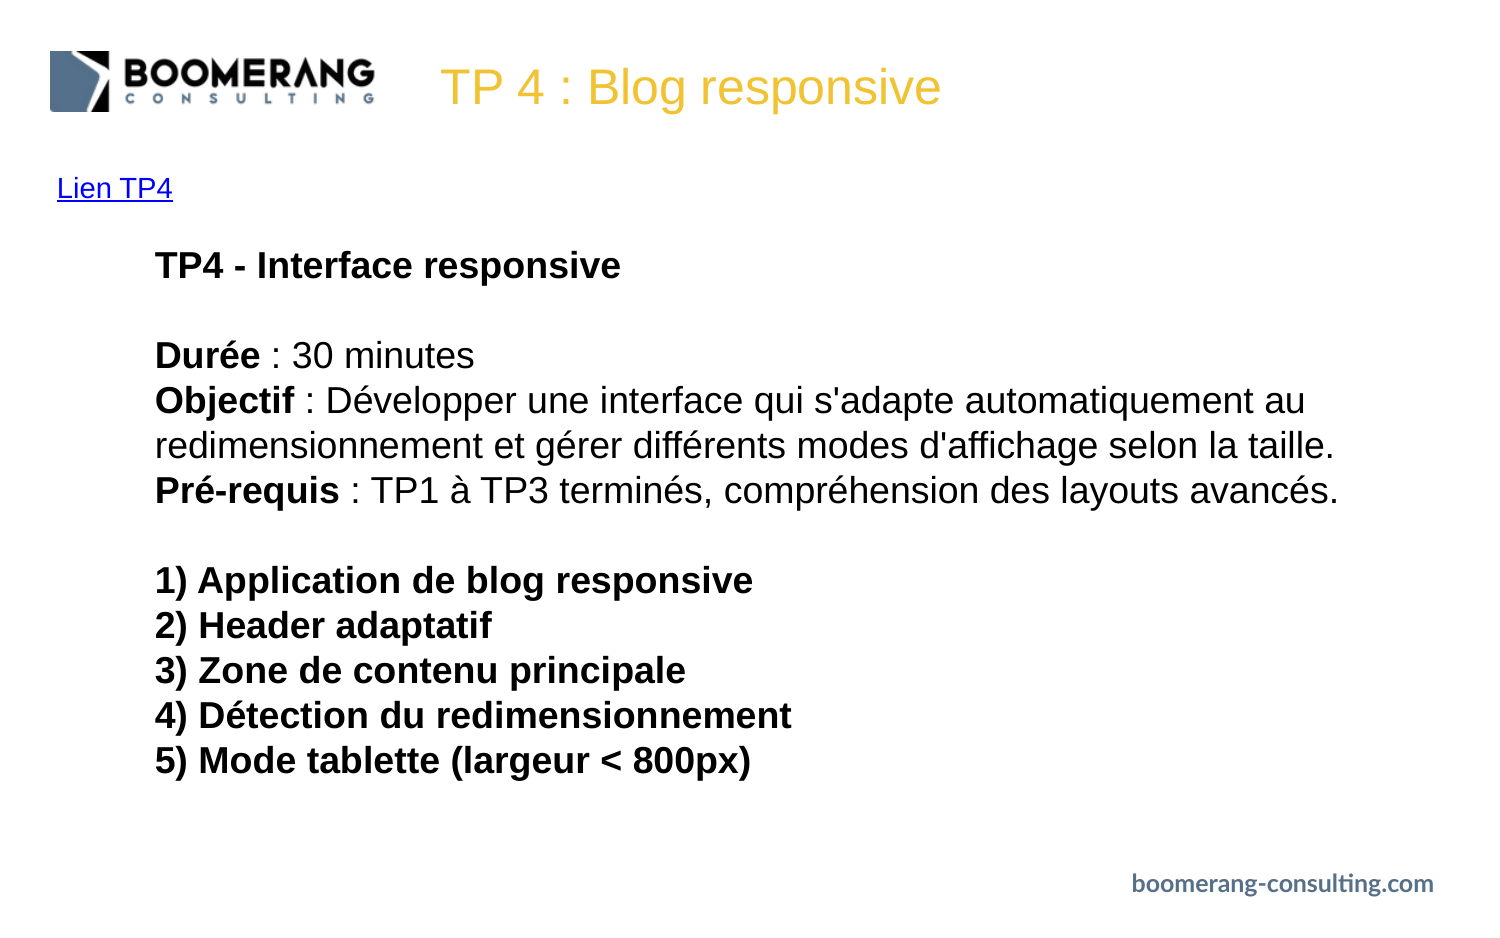

# TP 4 : Blog responsive
Lien TP4
TP4 - Interface responsive
Durée : 30 minutes
Objectif : Développer une interface qui s'adapte automatiquement au redimensionnement et gérer différents modes d'affichage selon la taille.
Pré-requis : TP1 à TP3 terminés, compréhension des layouts avancés.
1) Application de blog responsive
2) Header adaptatif
3) Zone de contenu principale
4) Détection du redimensionnement
5) Mode tablette (largeur < 800px)